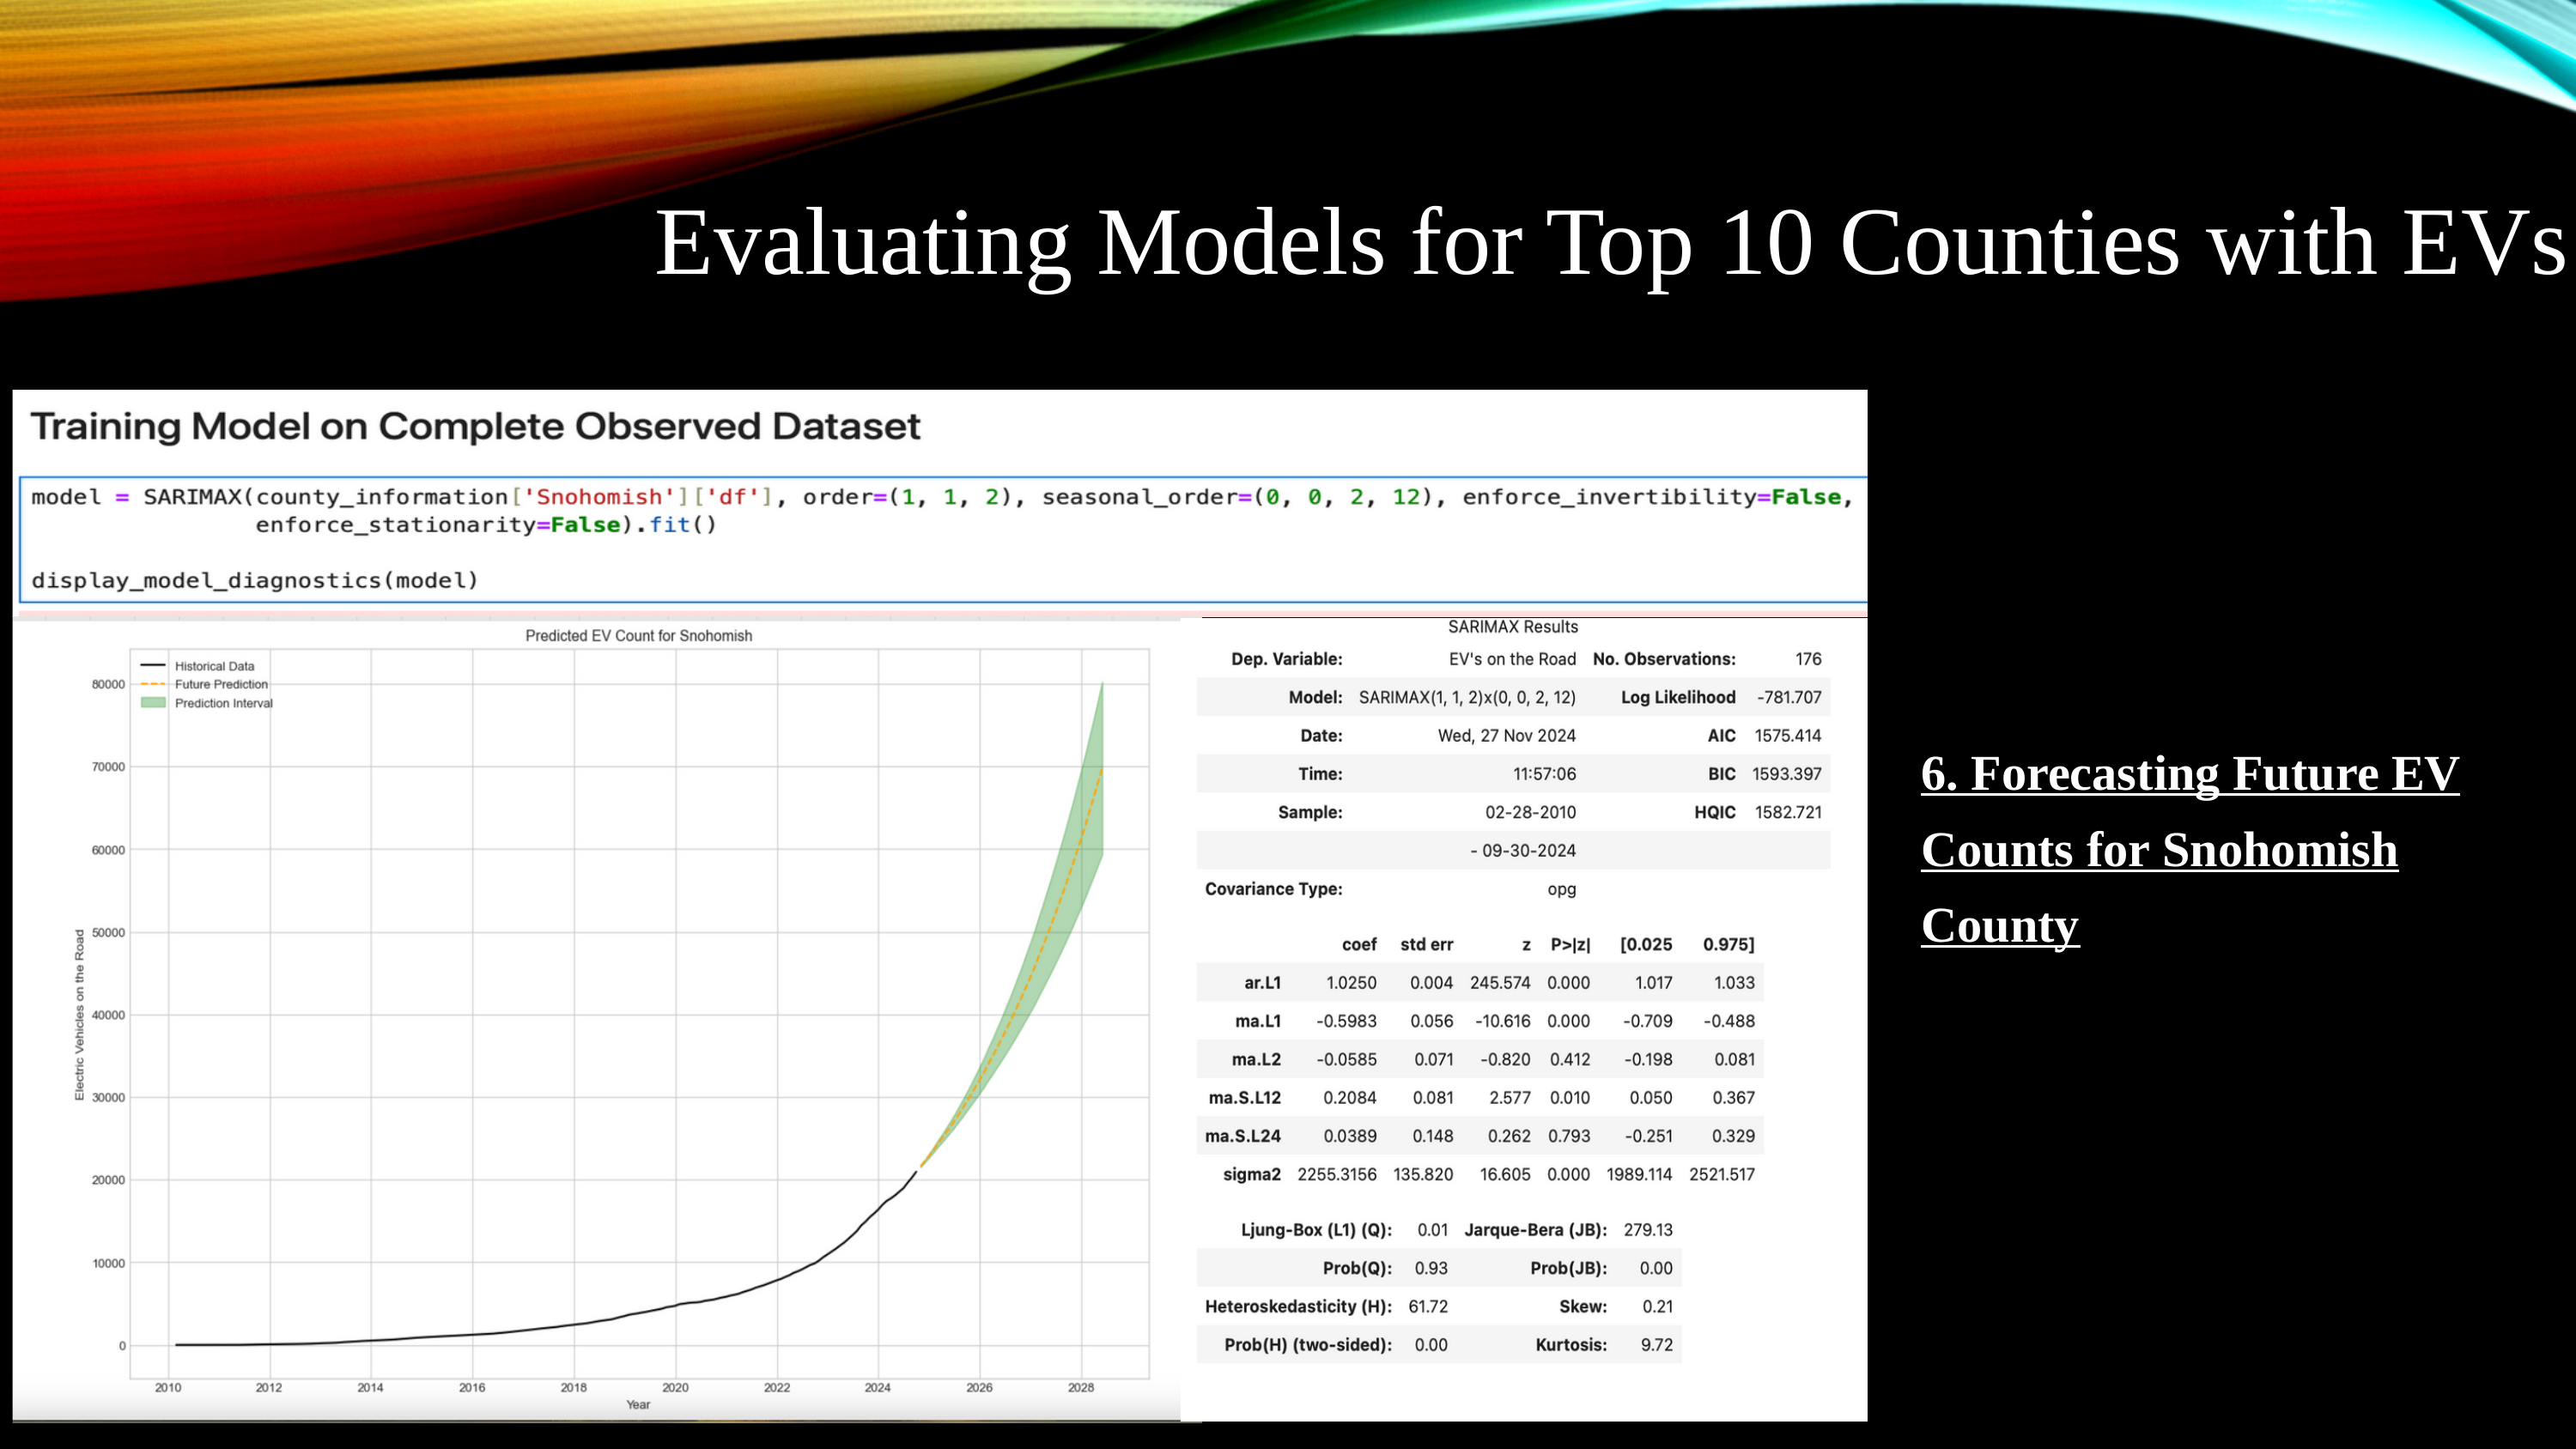

Evaluating Models for Top 10 Counties with EVs

6. Forecasting Future EV Counts for Snohomish County